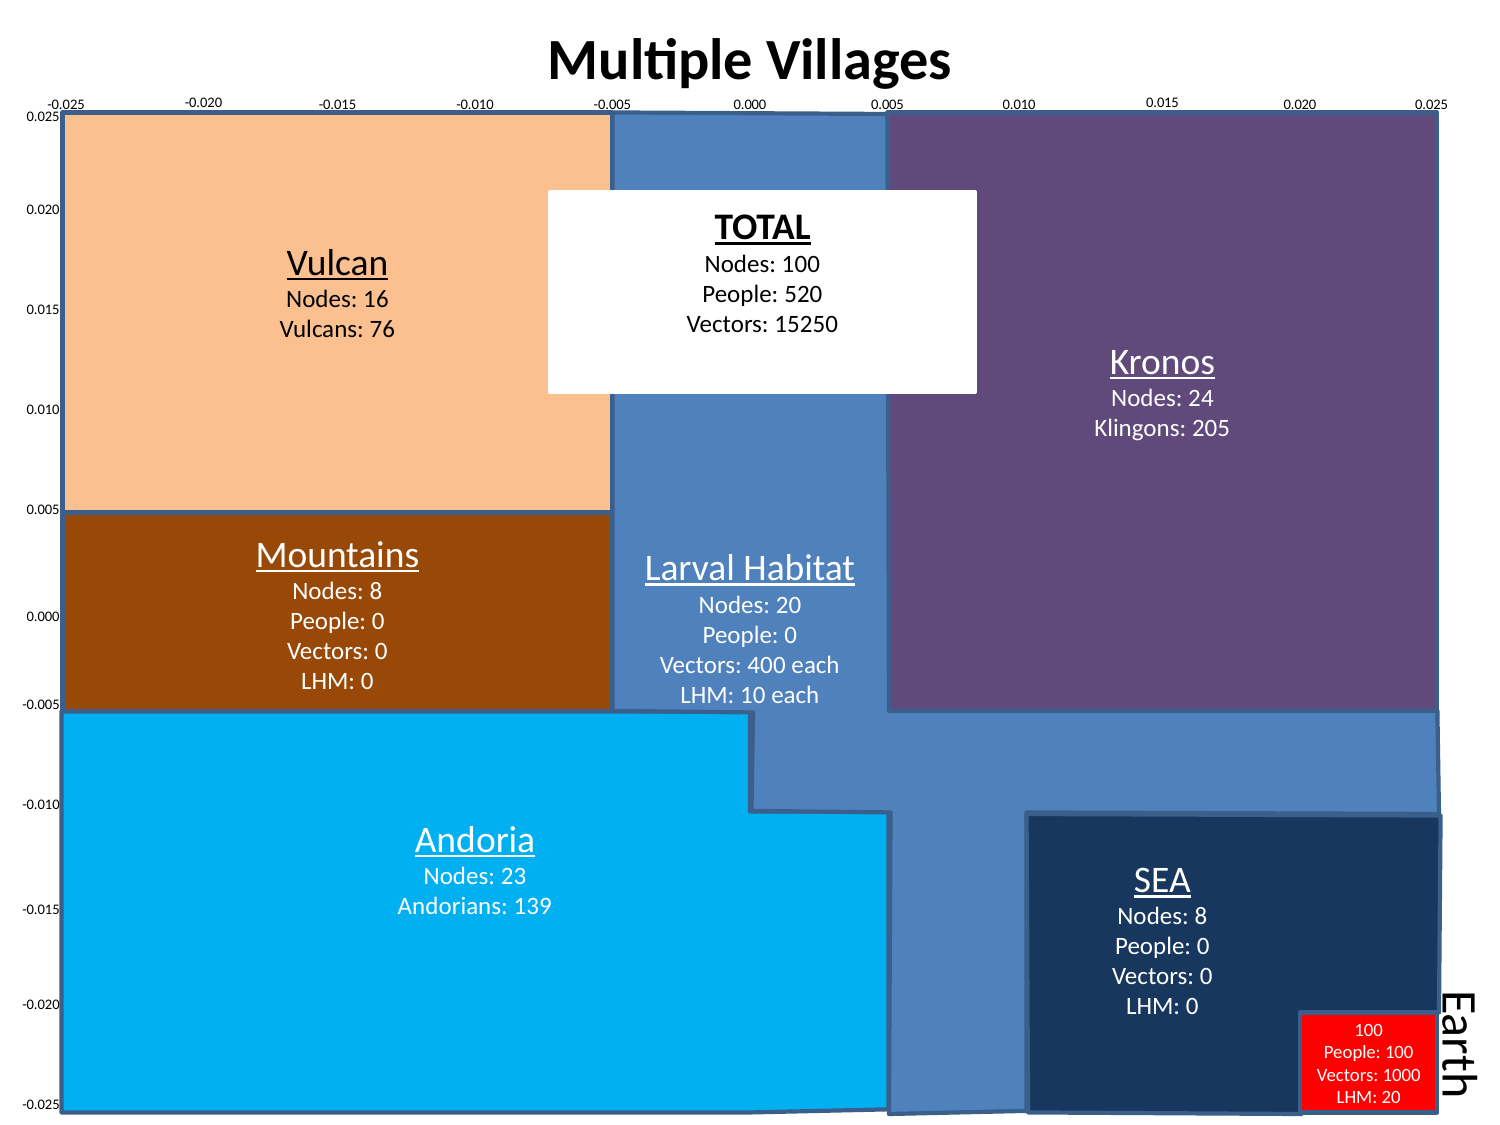

0.015
# Multiple Villages
-0.020
0.015
0.010
-0.025
-0.015
-0.010
0.000
0.005
0.020
0.025
-0.005
0.025
Vulcan
Nodes: 16
Vulcans: 76

Kronos
Nodes: 24
Klingons: 205

0.020
TOTAL
Nodes: 100
People: 520
Vectors: 15250

0.015
0.010
0.005
Mountains
Nodes: 8
People: 0
Vectors: 0
LHM: 0
Larval Habitat
Nodes: 20
People: 0
Vectors: 400 each
LHM: 10 each
0.000
-0.005
Andoria
Nodes: 23
Andorians: 139

-0.010

SEA
Nodes: 8
People: 0
Vectors: 0
LHM: 0
-0.015
-0.020
Earth
100
People: 100
Vectors: 1000
LHM: 20
-0.025